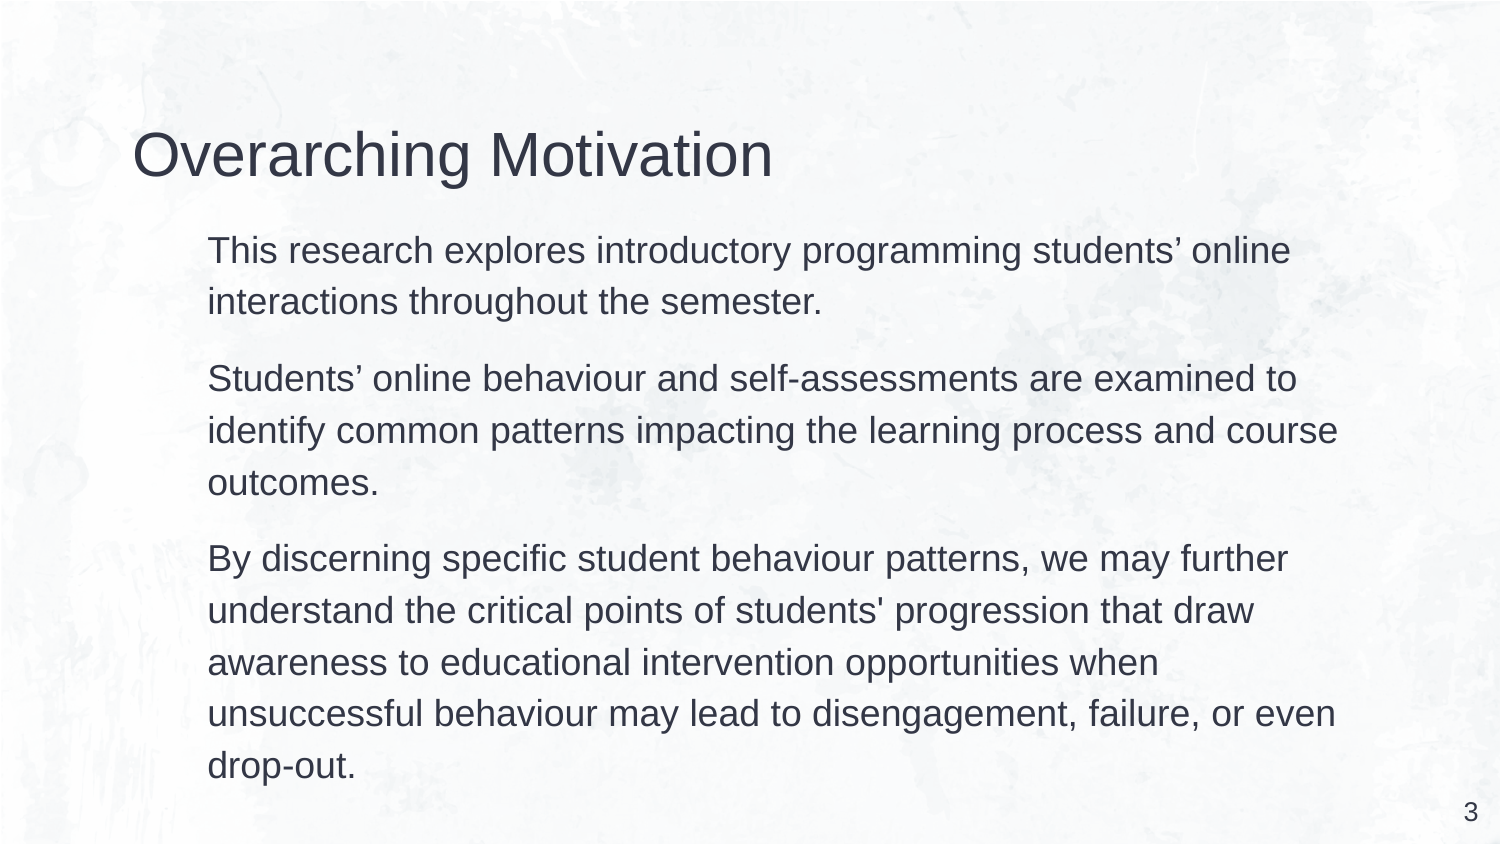

# Overarching Motivation
This research explores introductory programming students’ online interactions throughout the semester.
Students’ online behaviour and self-assessments are examined to identify common patterns impacting the learning process and course outcomes.
By discerning specific student behaviour patterns, we may further understand the critical points of students' progression that draw awareness to educational intervention opportunities when unsuccessful behaviour may lead to disengagement, failure, or even drop-out.

3